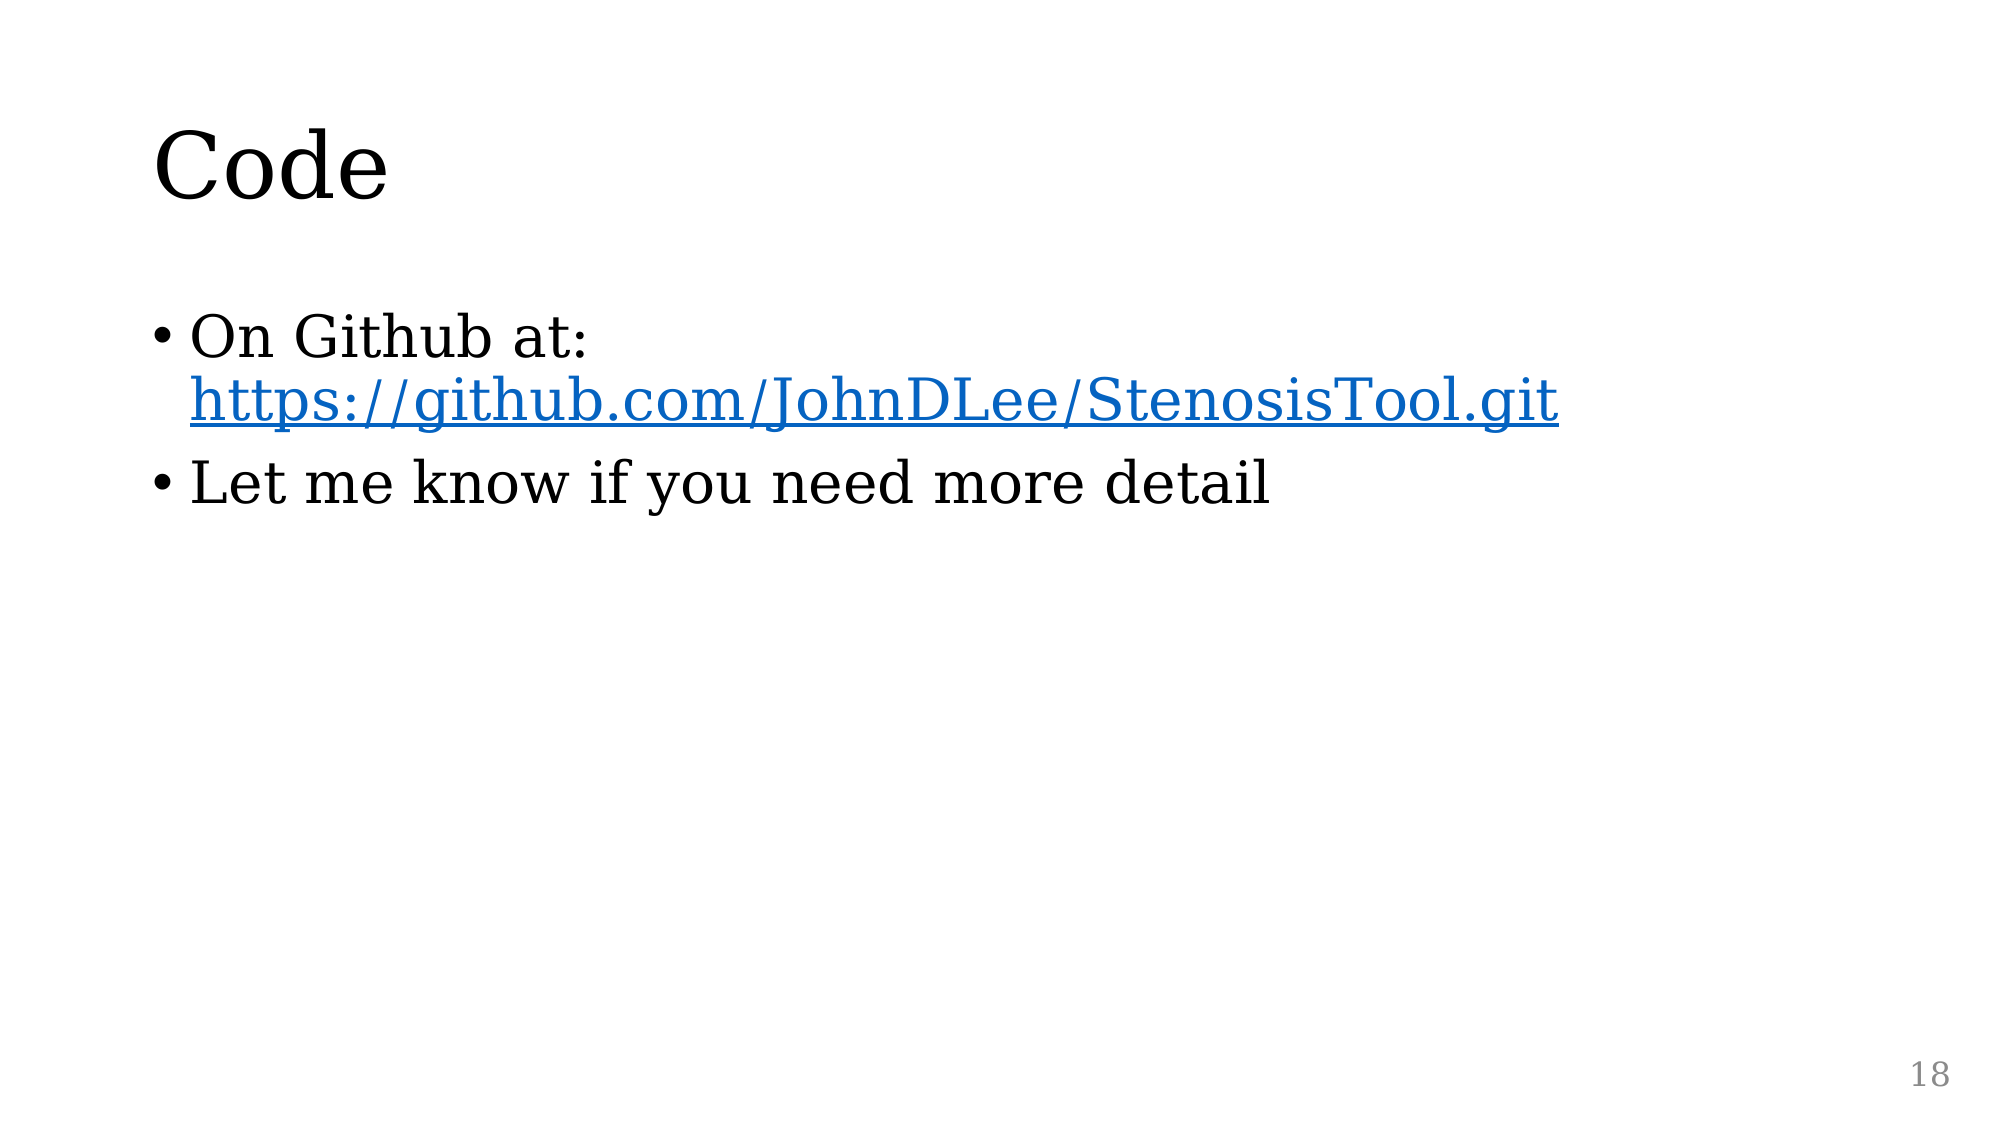

# Code
On Github at: https://github.com/JohnDLee/StenosisTool.git
Let me know if you need more detail
18